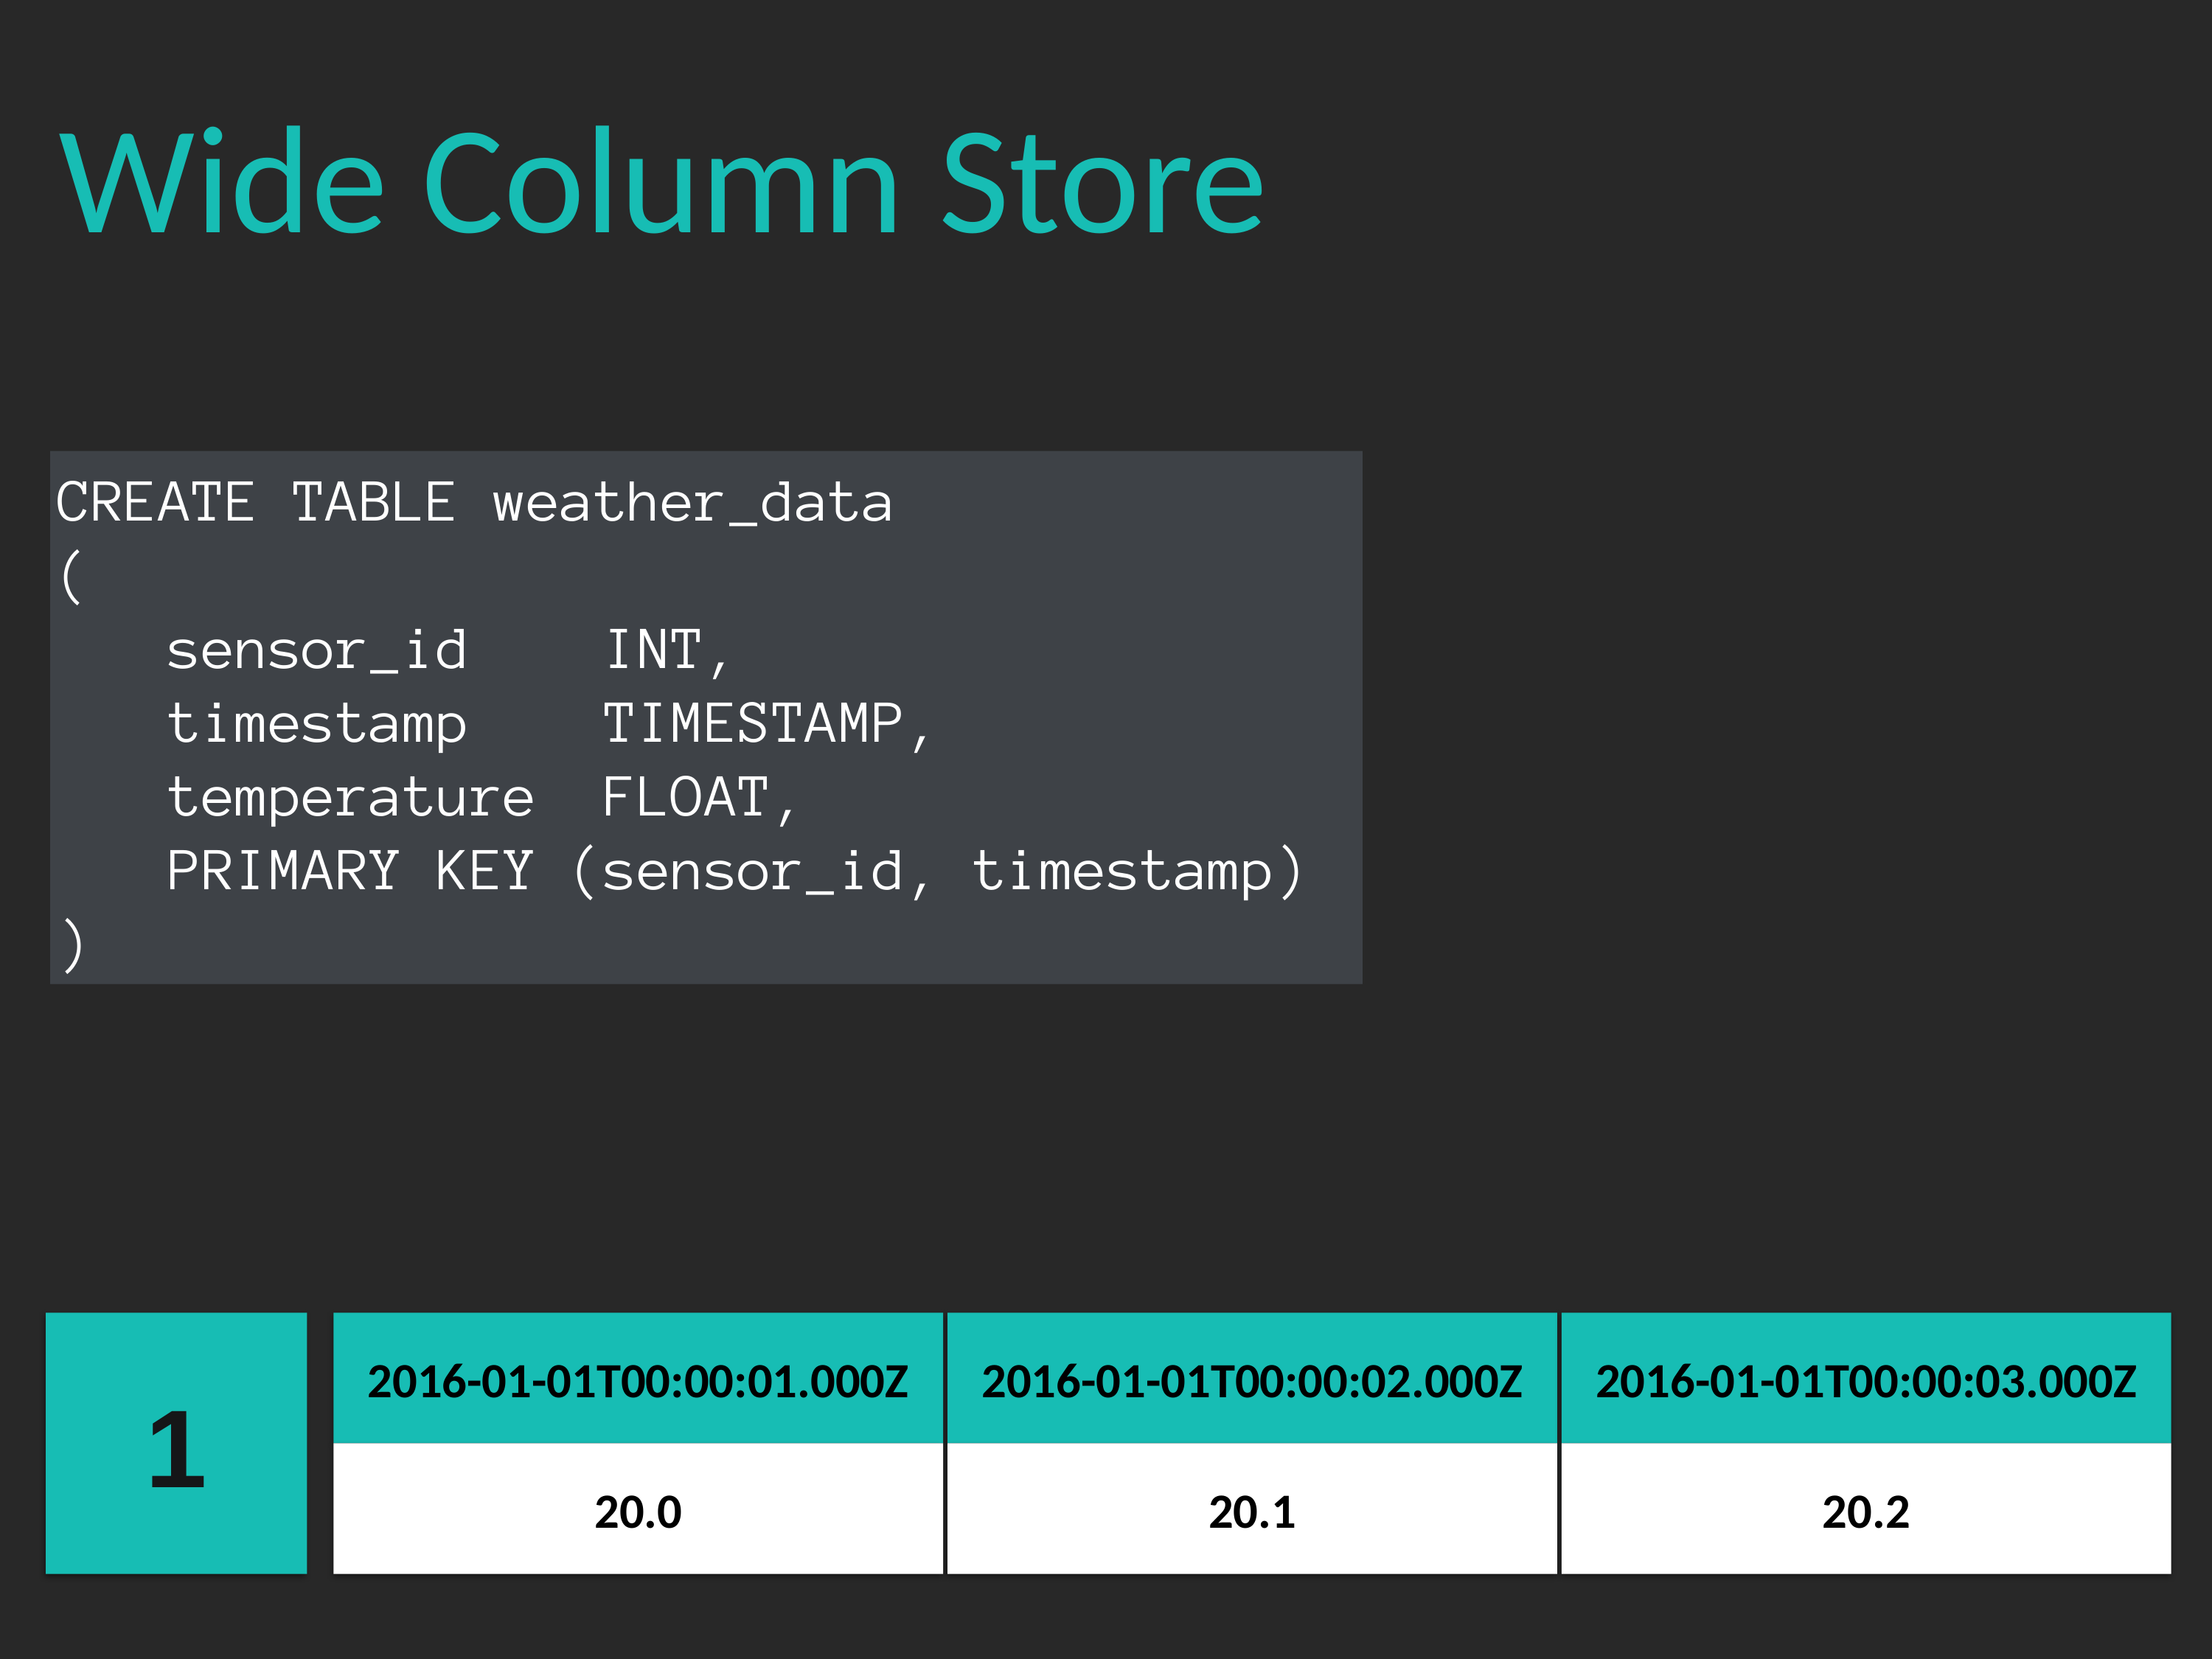

Wide Column Store
CREATE TABLE weather_data
(
	sensor_id    INT,
	timestamp    TIMESTAMP,
	temperature  FLOAT,
	PRIMARY KEY (sensor_id, timestamp)
)
1
2016-01-01T00:00:01.000Z
2016-01-01T00:00:02.000Z
2016-01-01T00:00:03.000Z
20.0
20.1
20.2